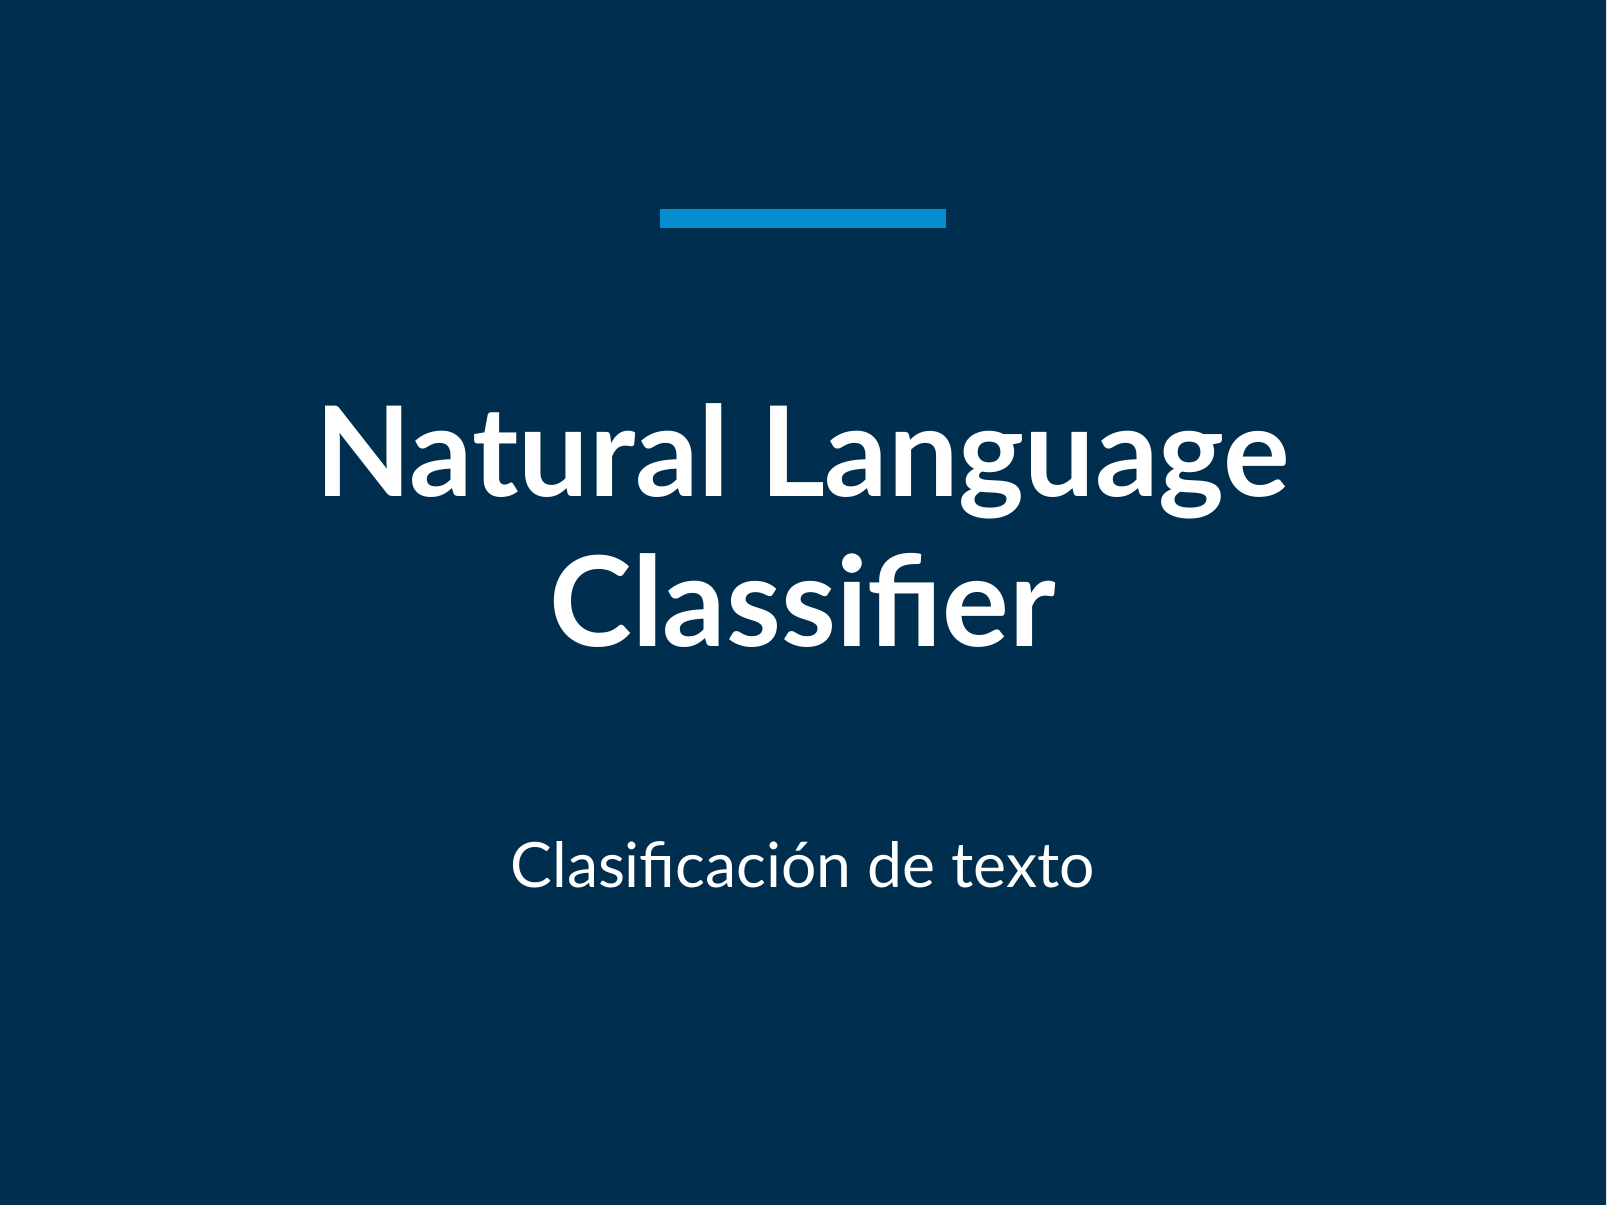

# Natural Language Classifier
Clasificación de texto